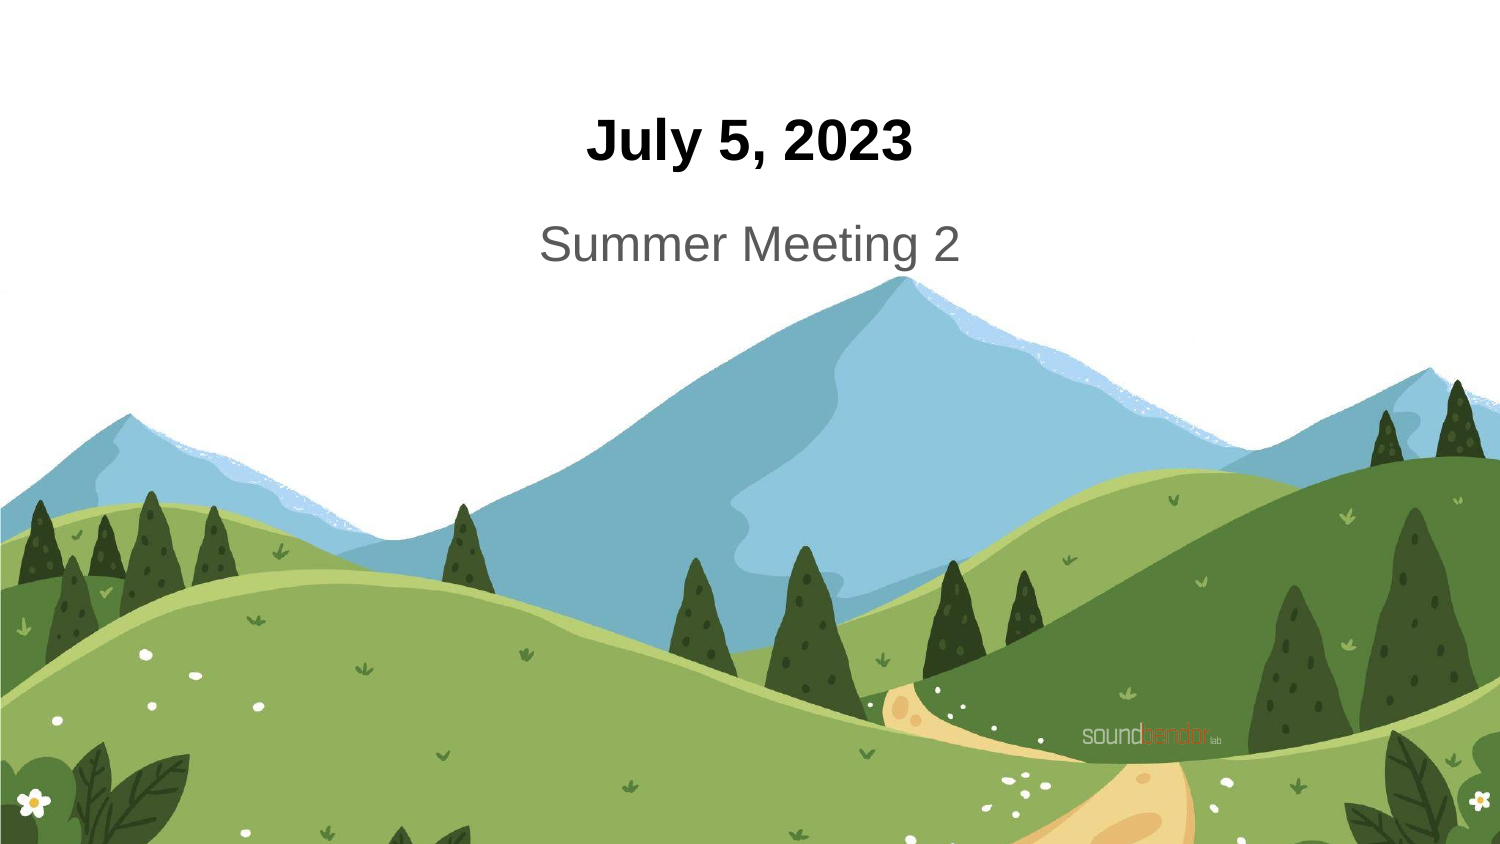

# July 5, 2023
Summer Meeting 2